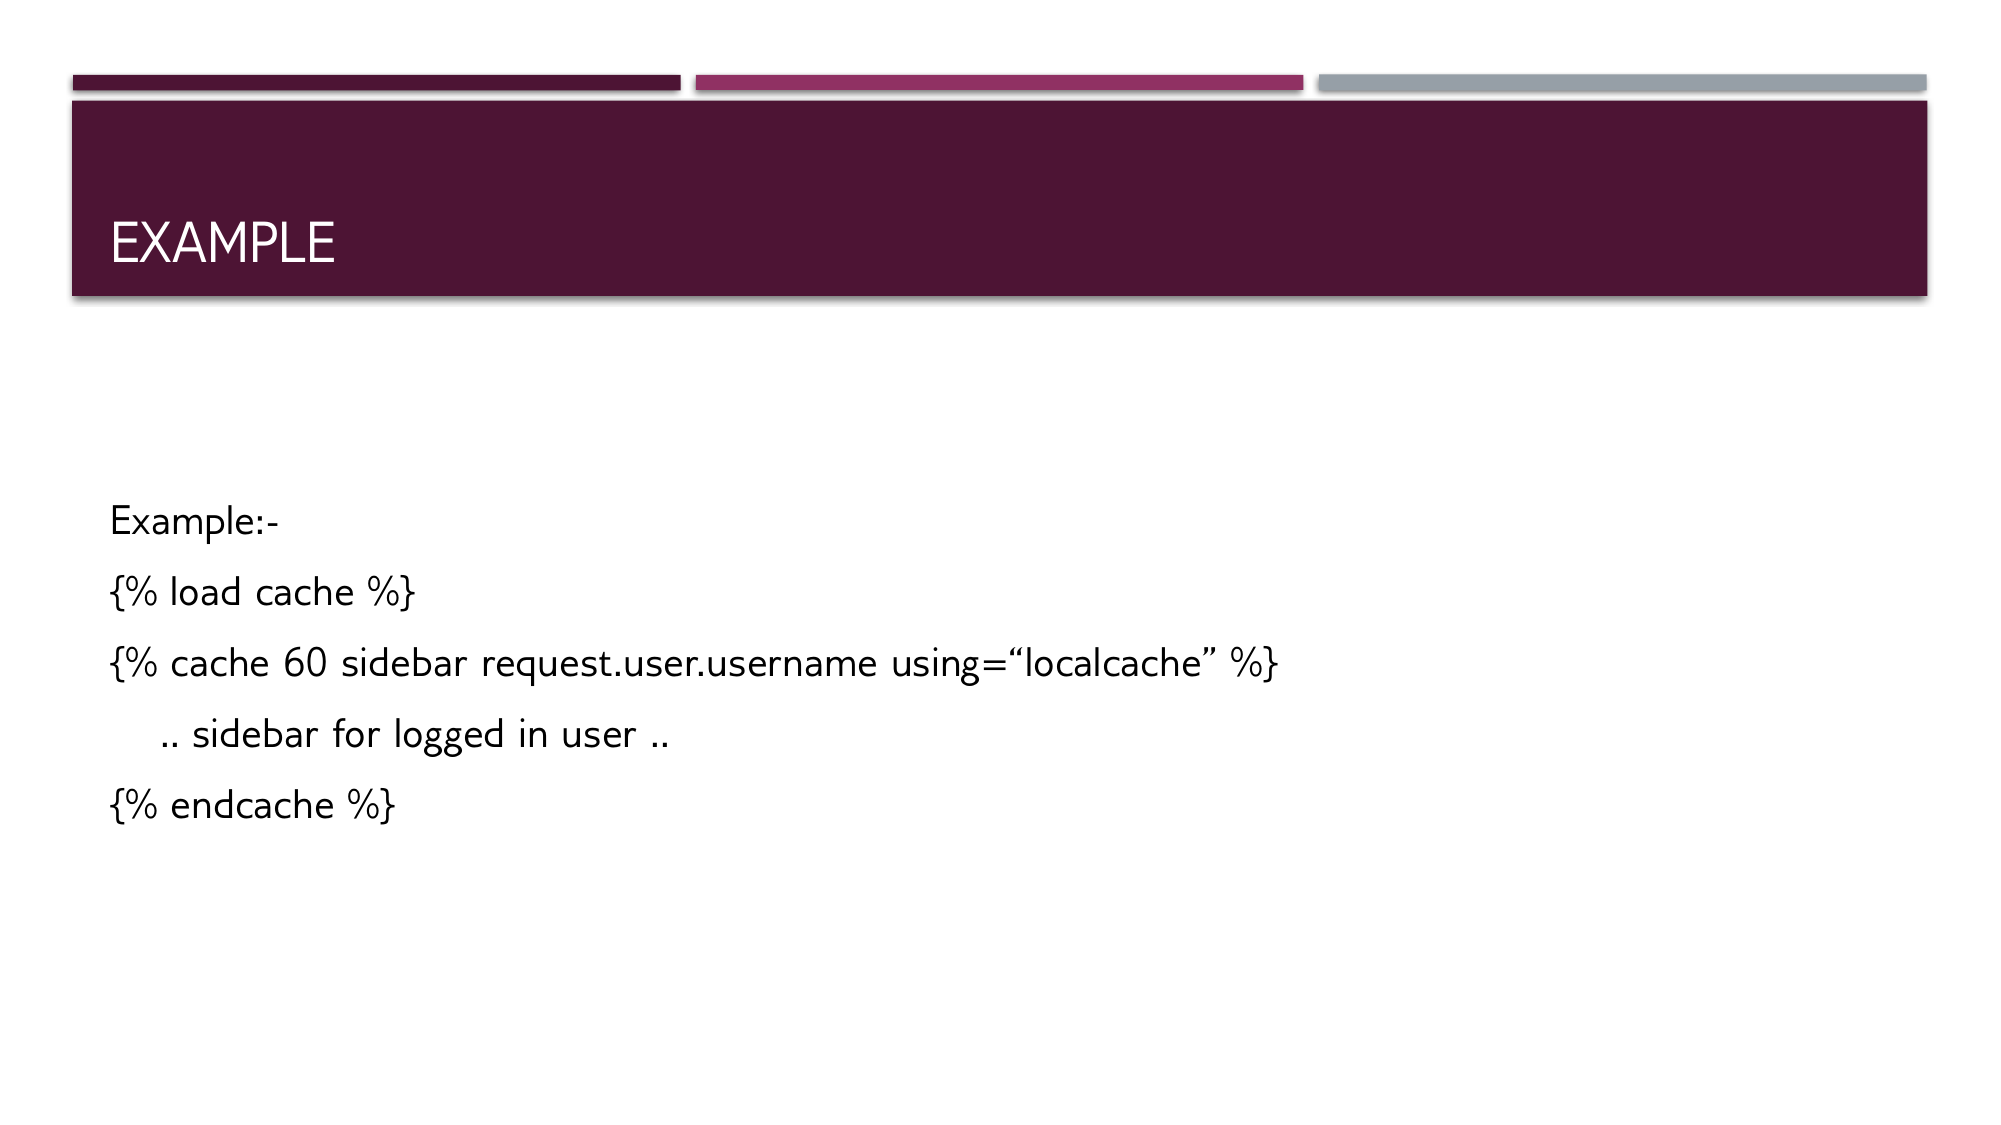

# example
Example:-
{% load cache %}
{% cache 60 sidebar request.user.username using=“localcache” %}
    .. sidebar for logged in user ..
{% endcache %}